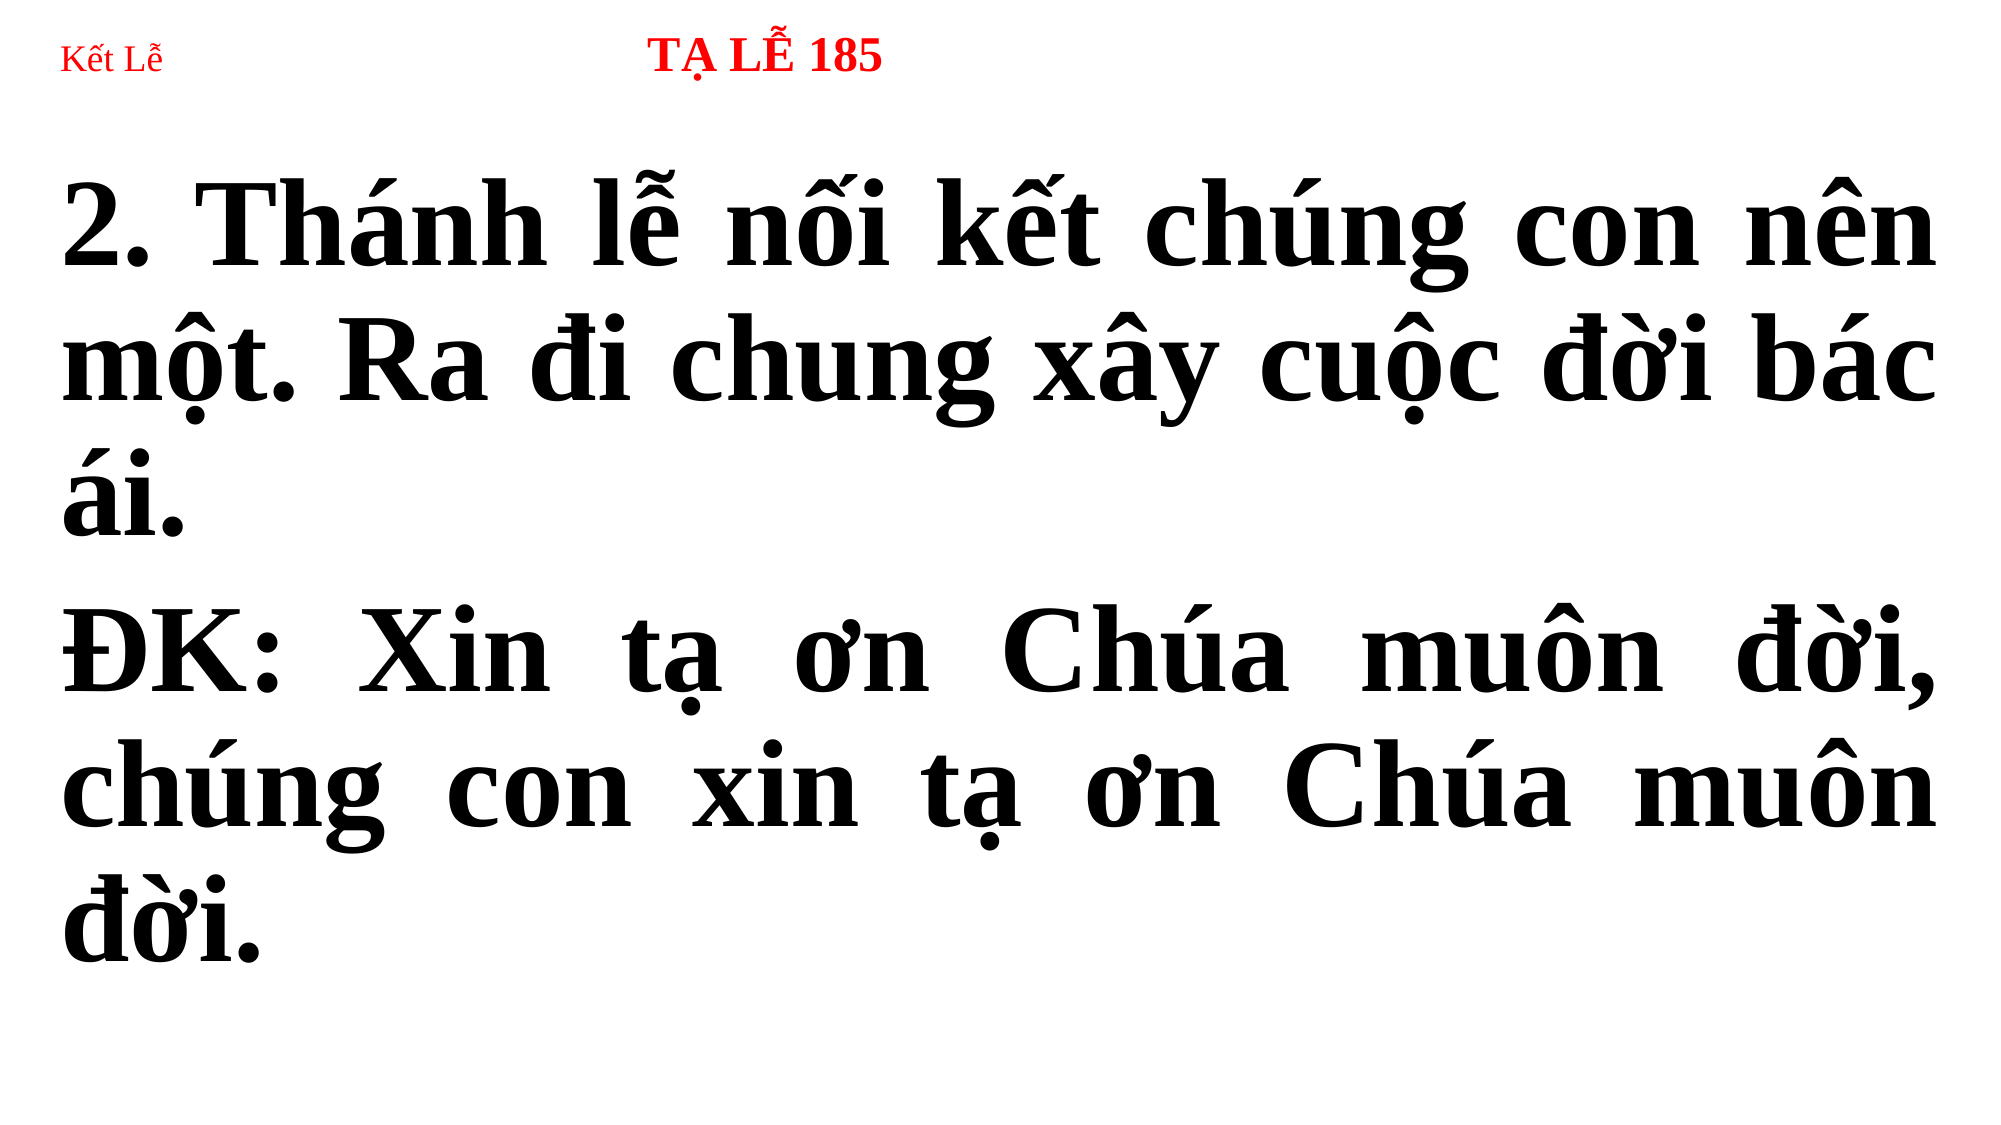

# Kết Lễ                                                   TẠ LỄ 185
2. Thánh lễ nối kết chúng con nên một. Ra đi chung xây cuộc đời bác ái.
ĐK: Xin tạ ơn Chúa muôn đời, chúng con xin tạ ơn Chúa muôn đời.